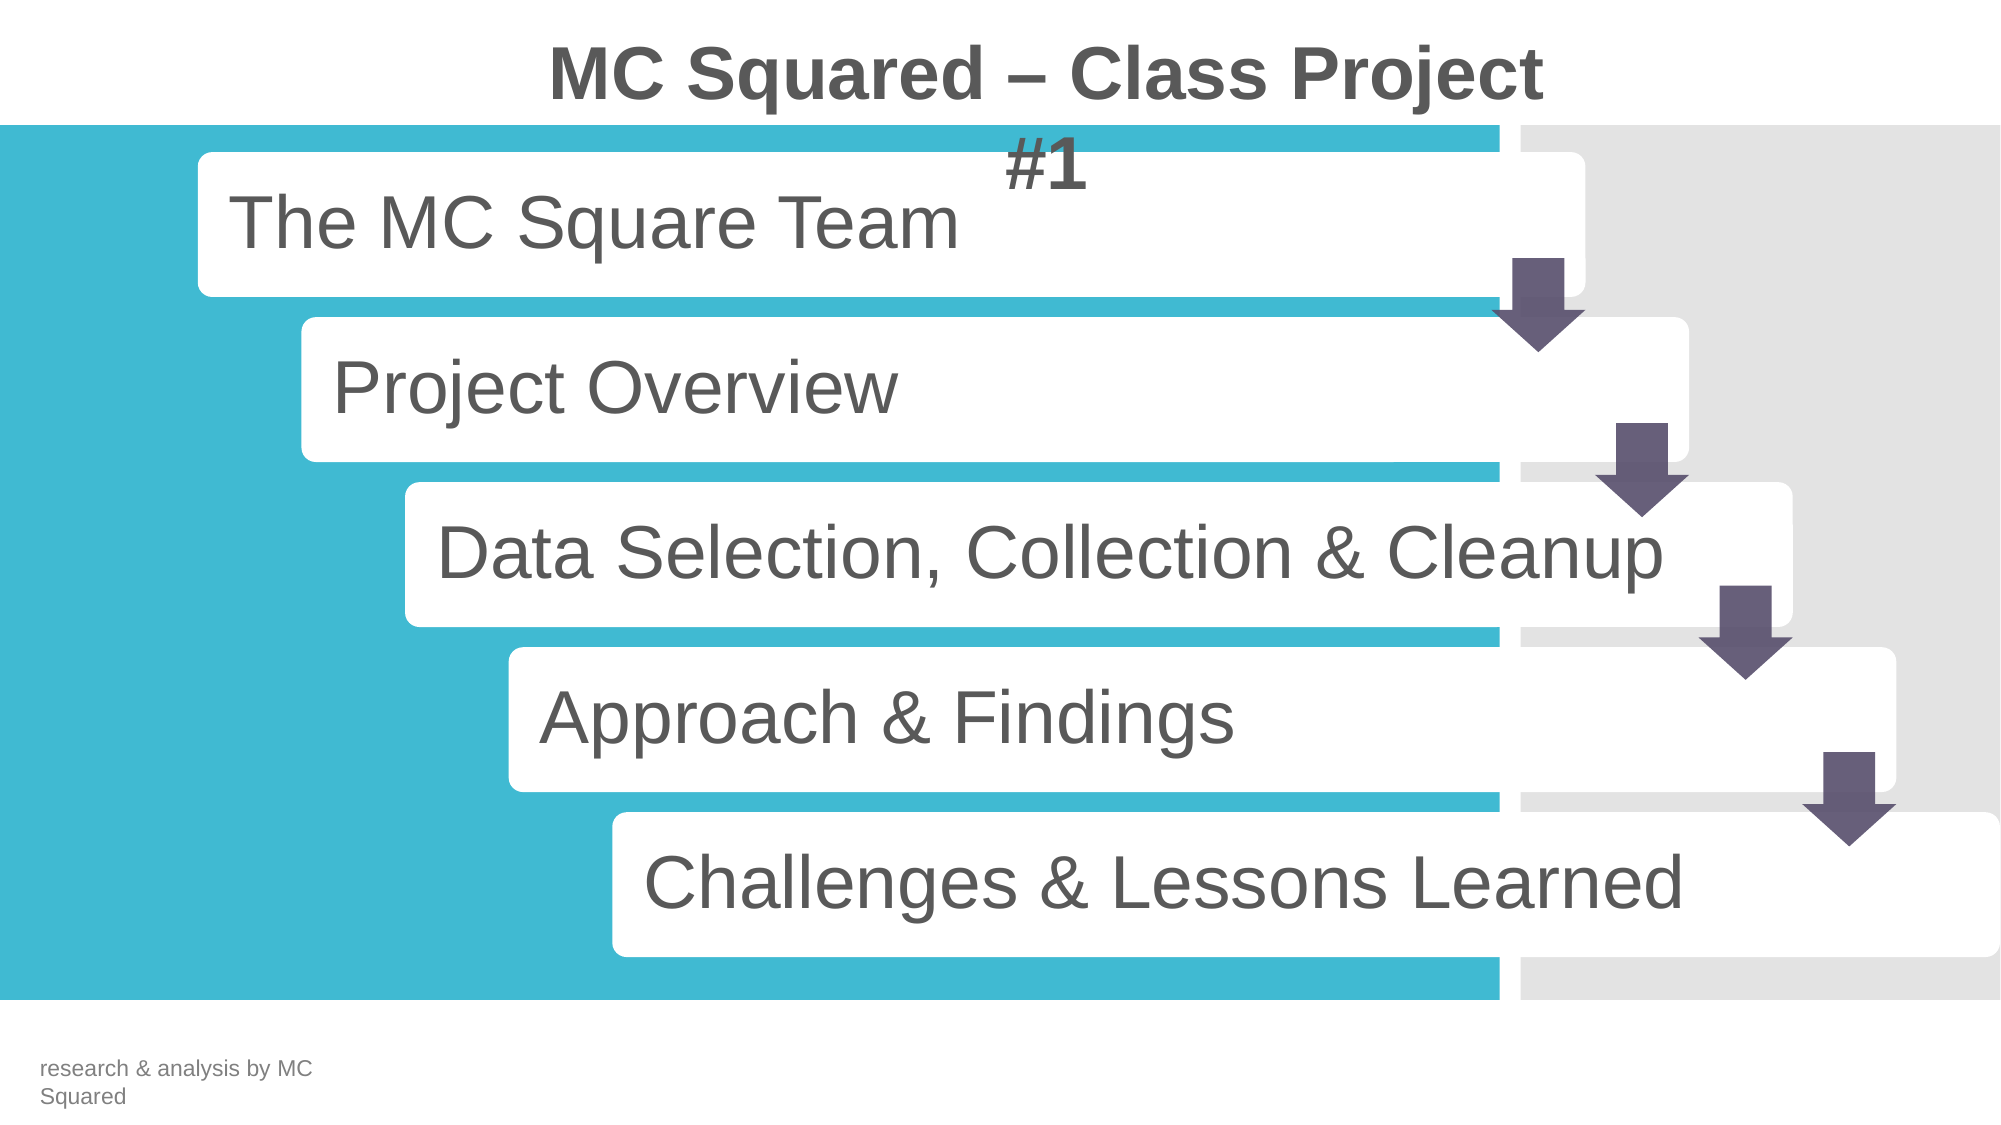

MC Squared – Class Project #1
The MC Square Team
Project Overview
Data Selection, Collection & Cleanup
Approach & Findings
Challenges & Lessons Learned

research & analysis by MC Squared